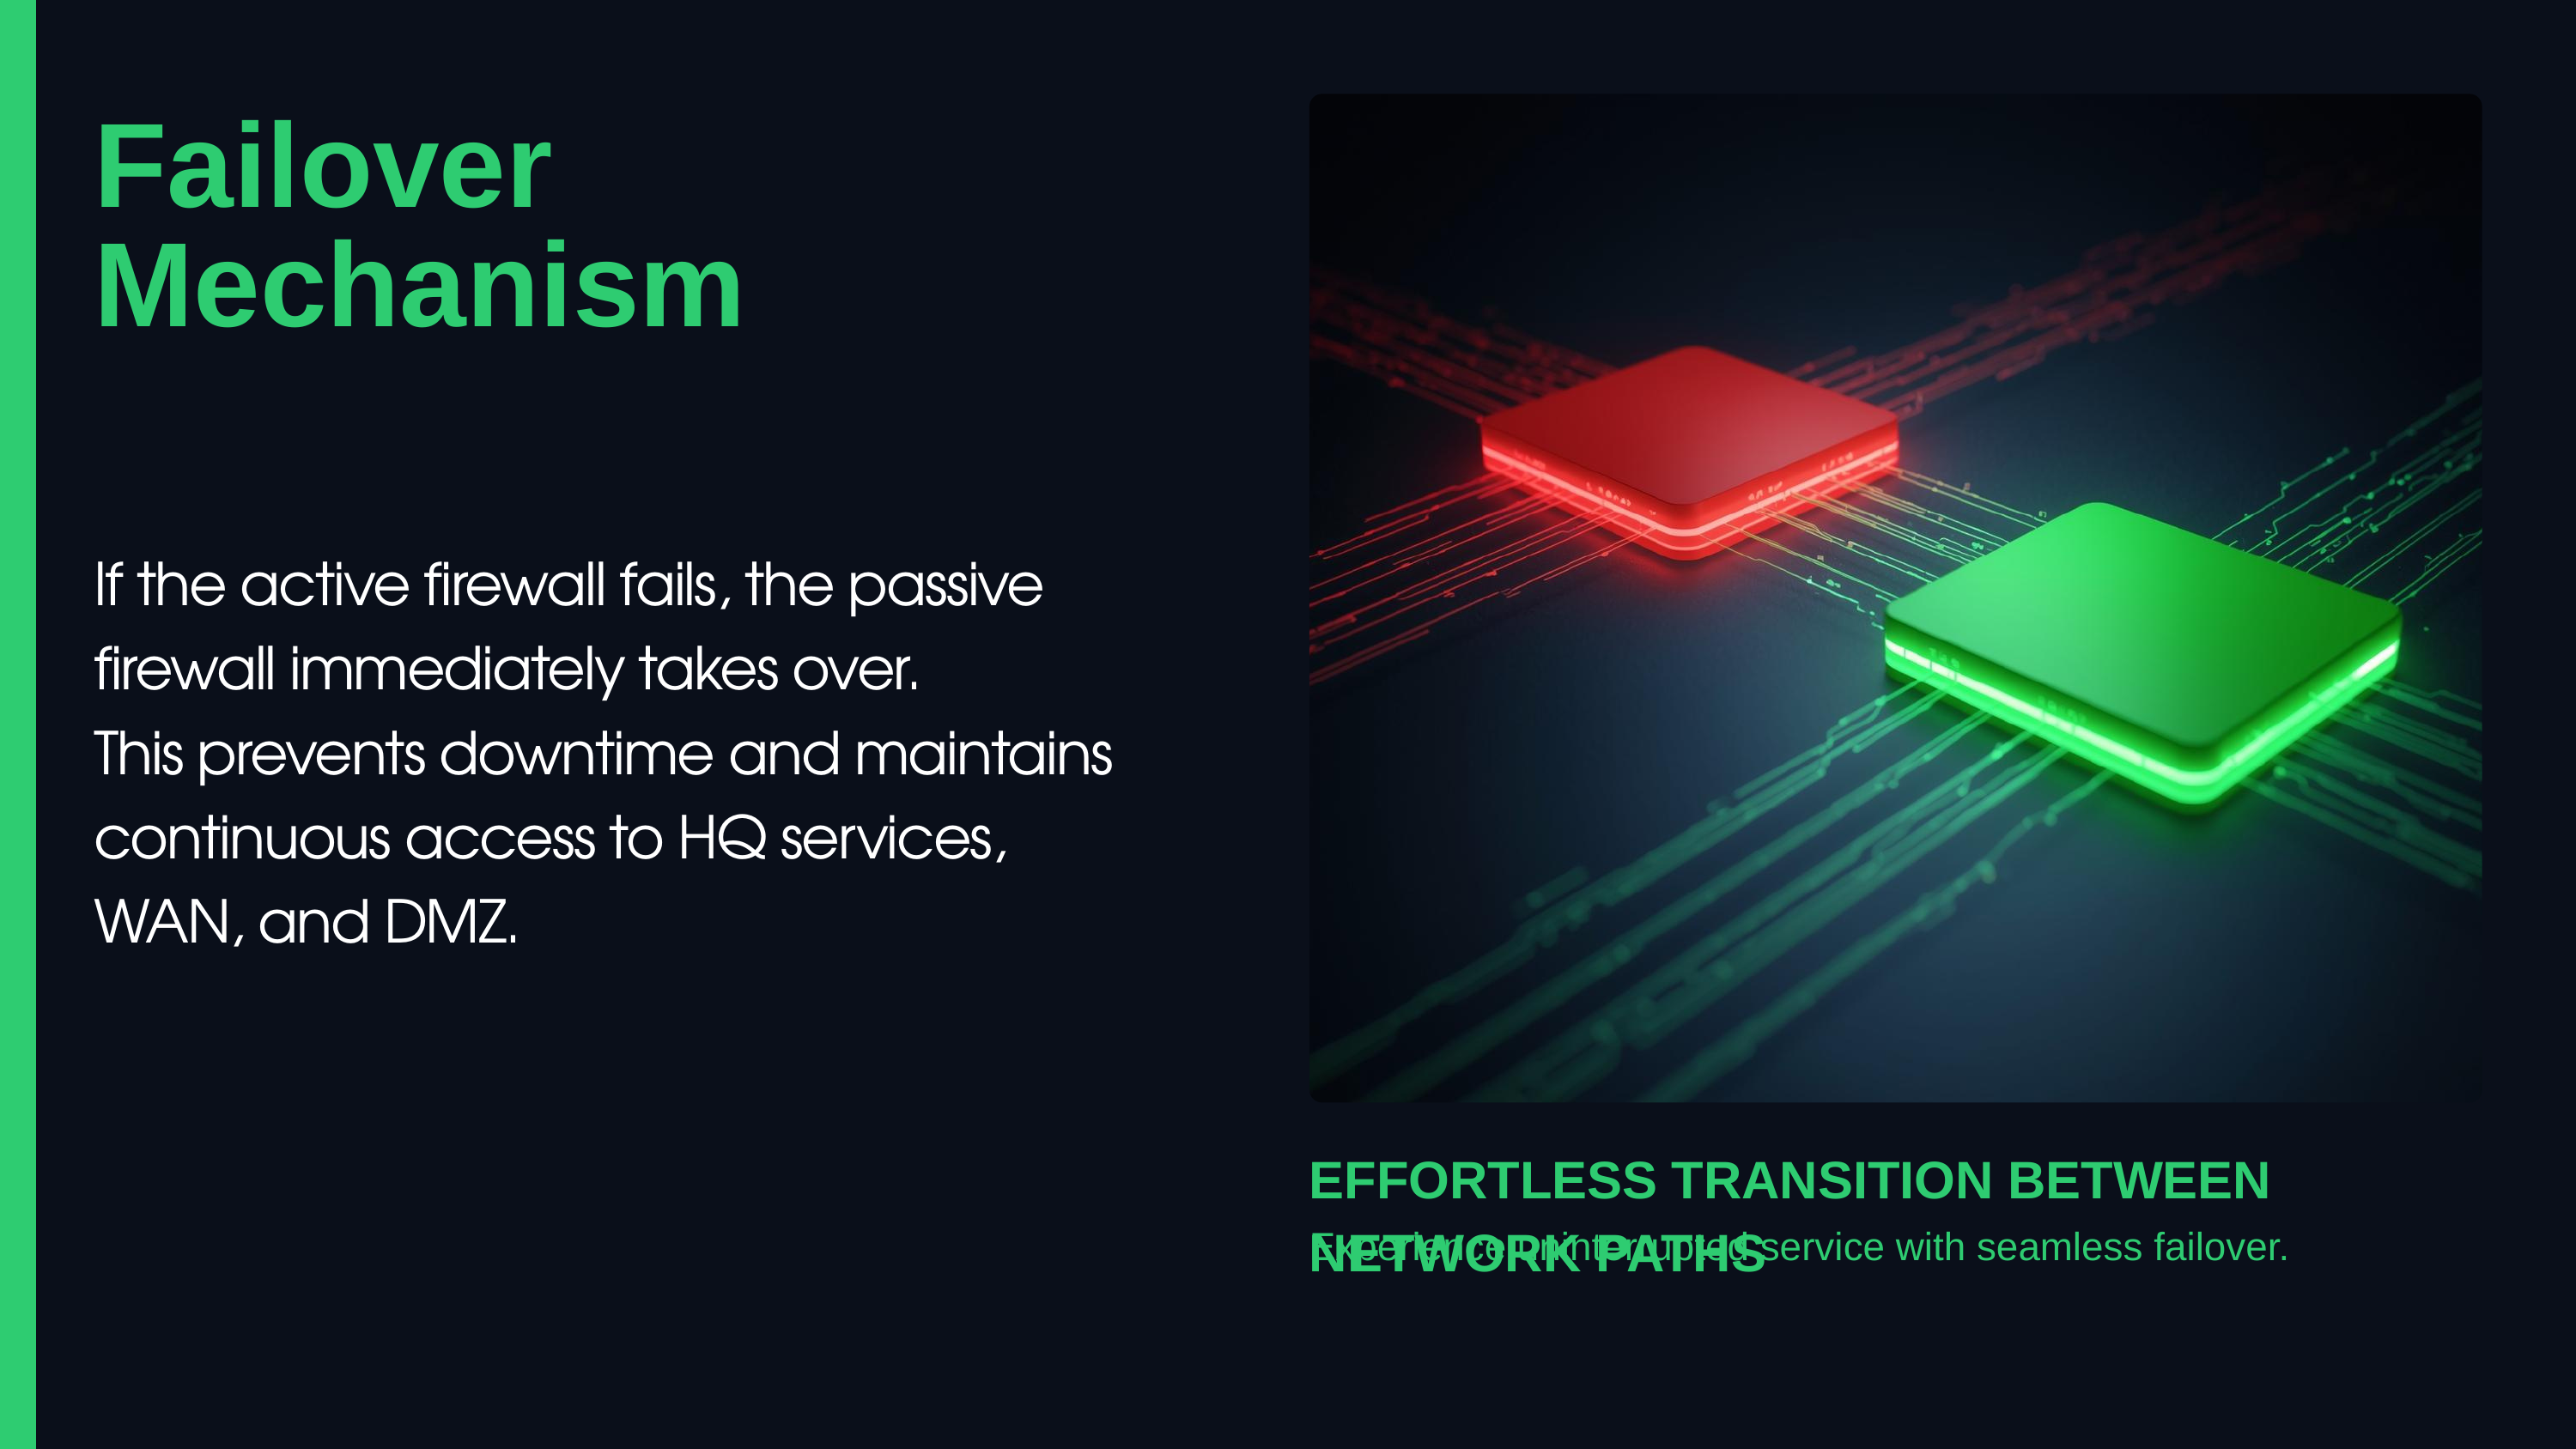

Failover Mechanism
If the active firewall fails, the passive firewall immediately takes over.
This prevents downtime and maintains continuous access to HQ services, WAN, and DMZ.

EFFORTLESS TRANSITION BETWEEN NETWORK PATHS
Experience uninterrupted service with seamless failover.